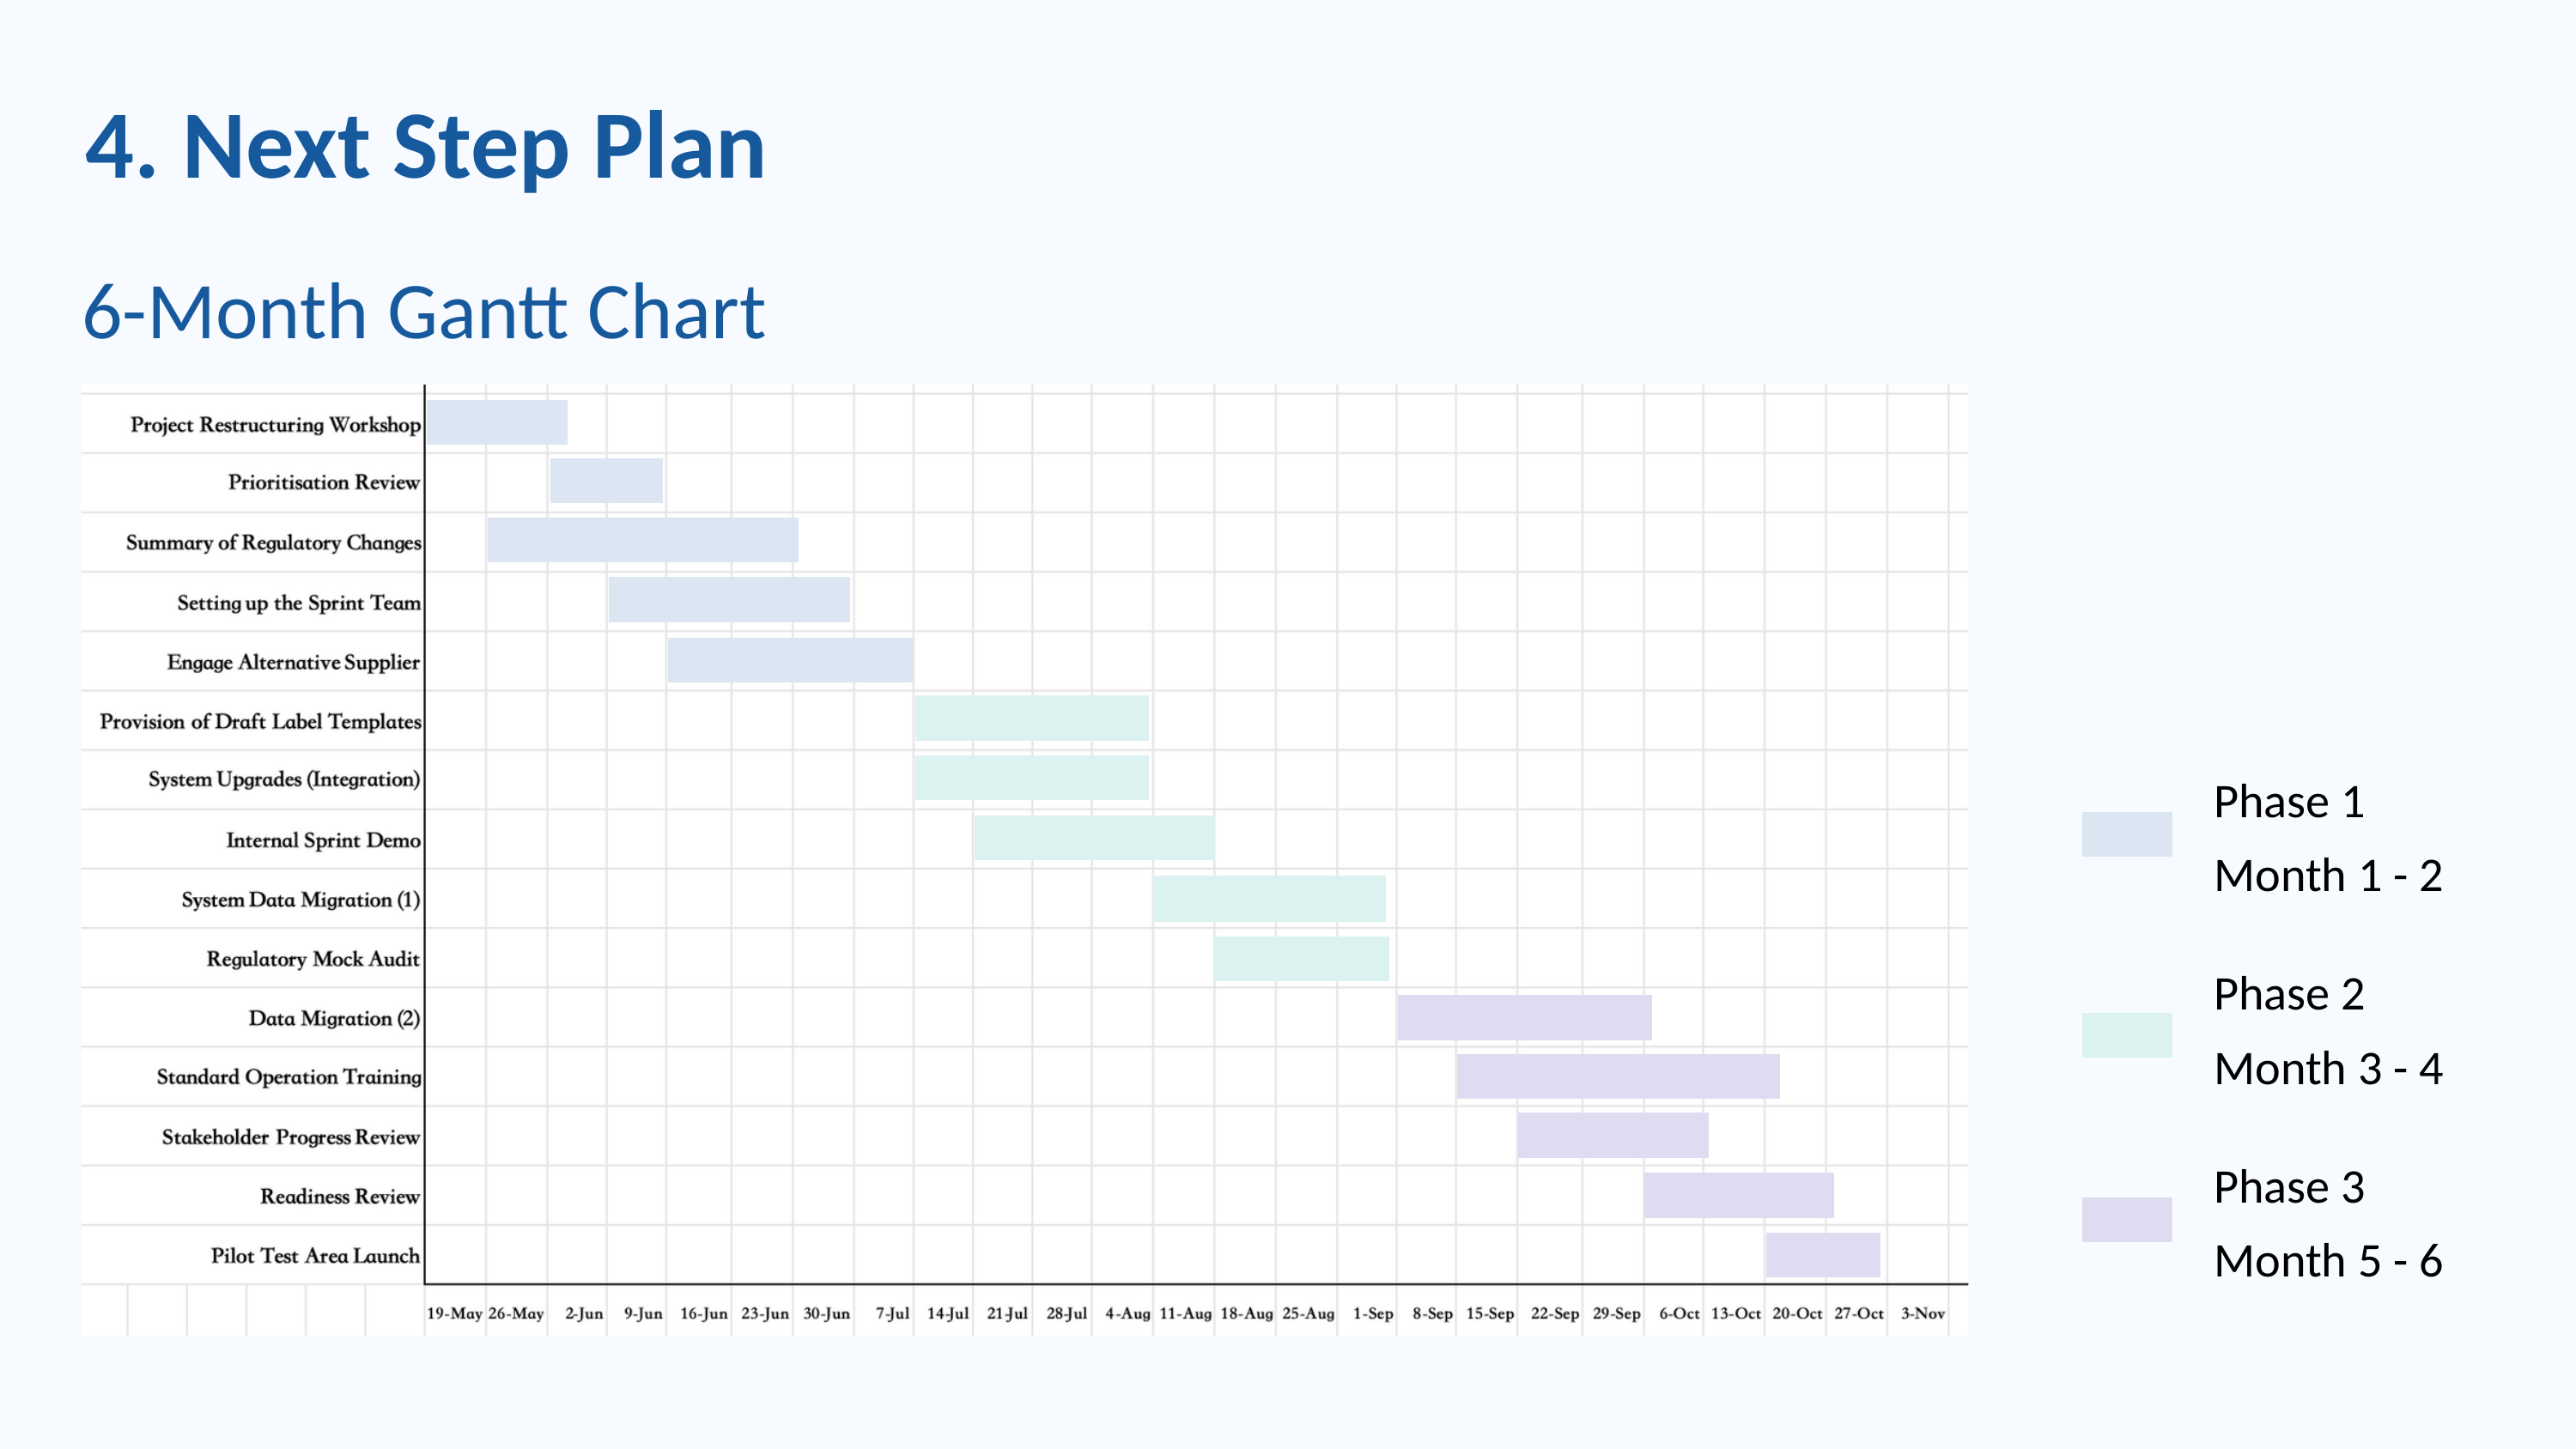

4. Next Step Plan

6-Month Gantt Chart

Phase 1
Month 1 - 2

Phase 2
Month 3 - 4

Phase 3
Month 5 - 6